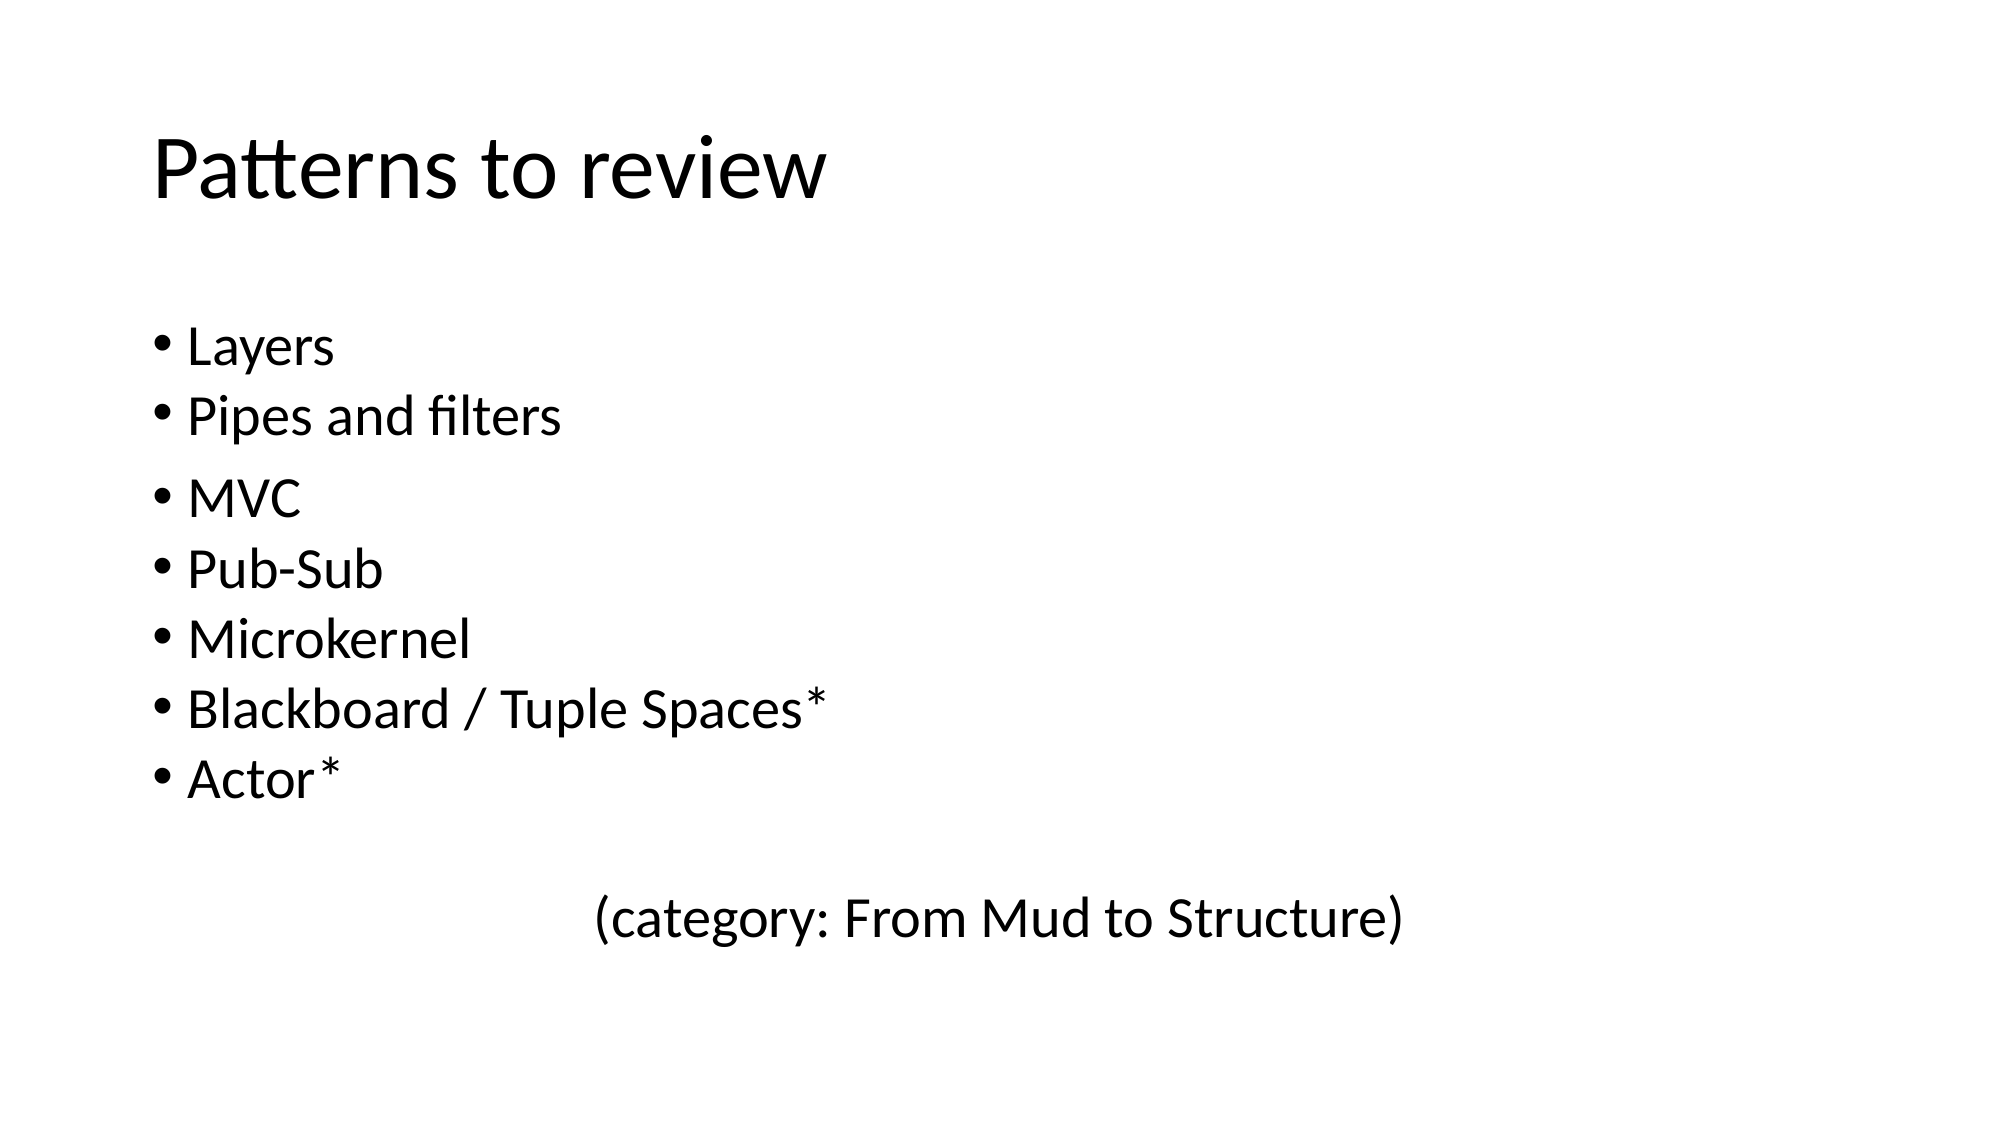

# Patterns to review
Layers
Pipes and filters
MVC
Pub-Sub
Microkernel
Blackboard / Tuple Spaces*
Actor*

(category: From Mud to Structure)